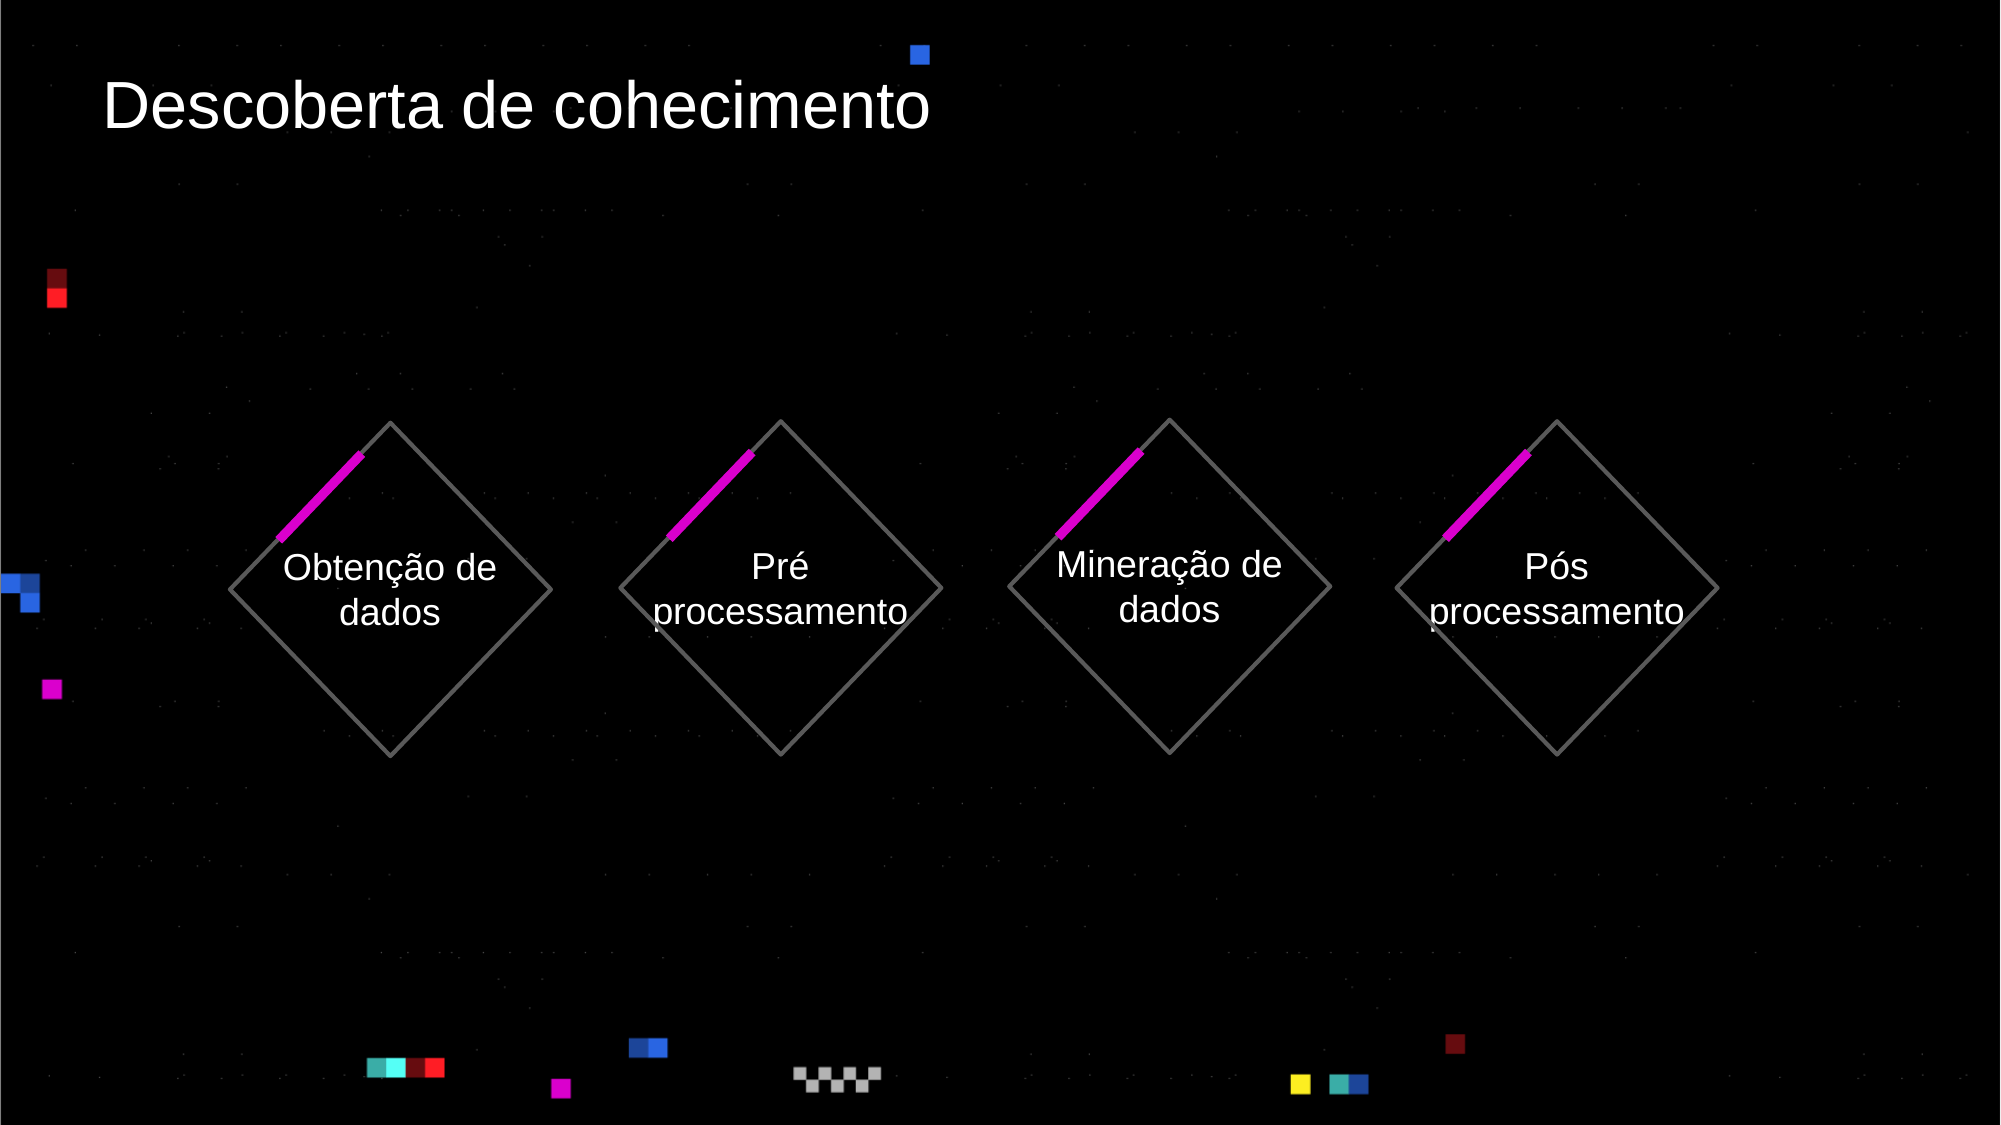

Descoberta de cohecimento

Mineração de dados
Pós processamento
Pré processamento
Obtenção de dados